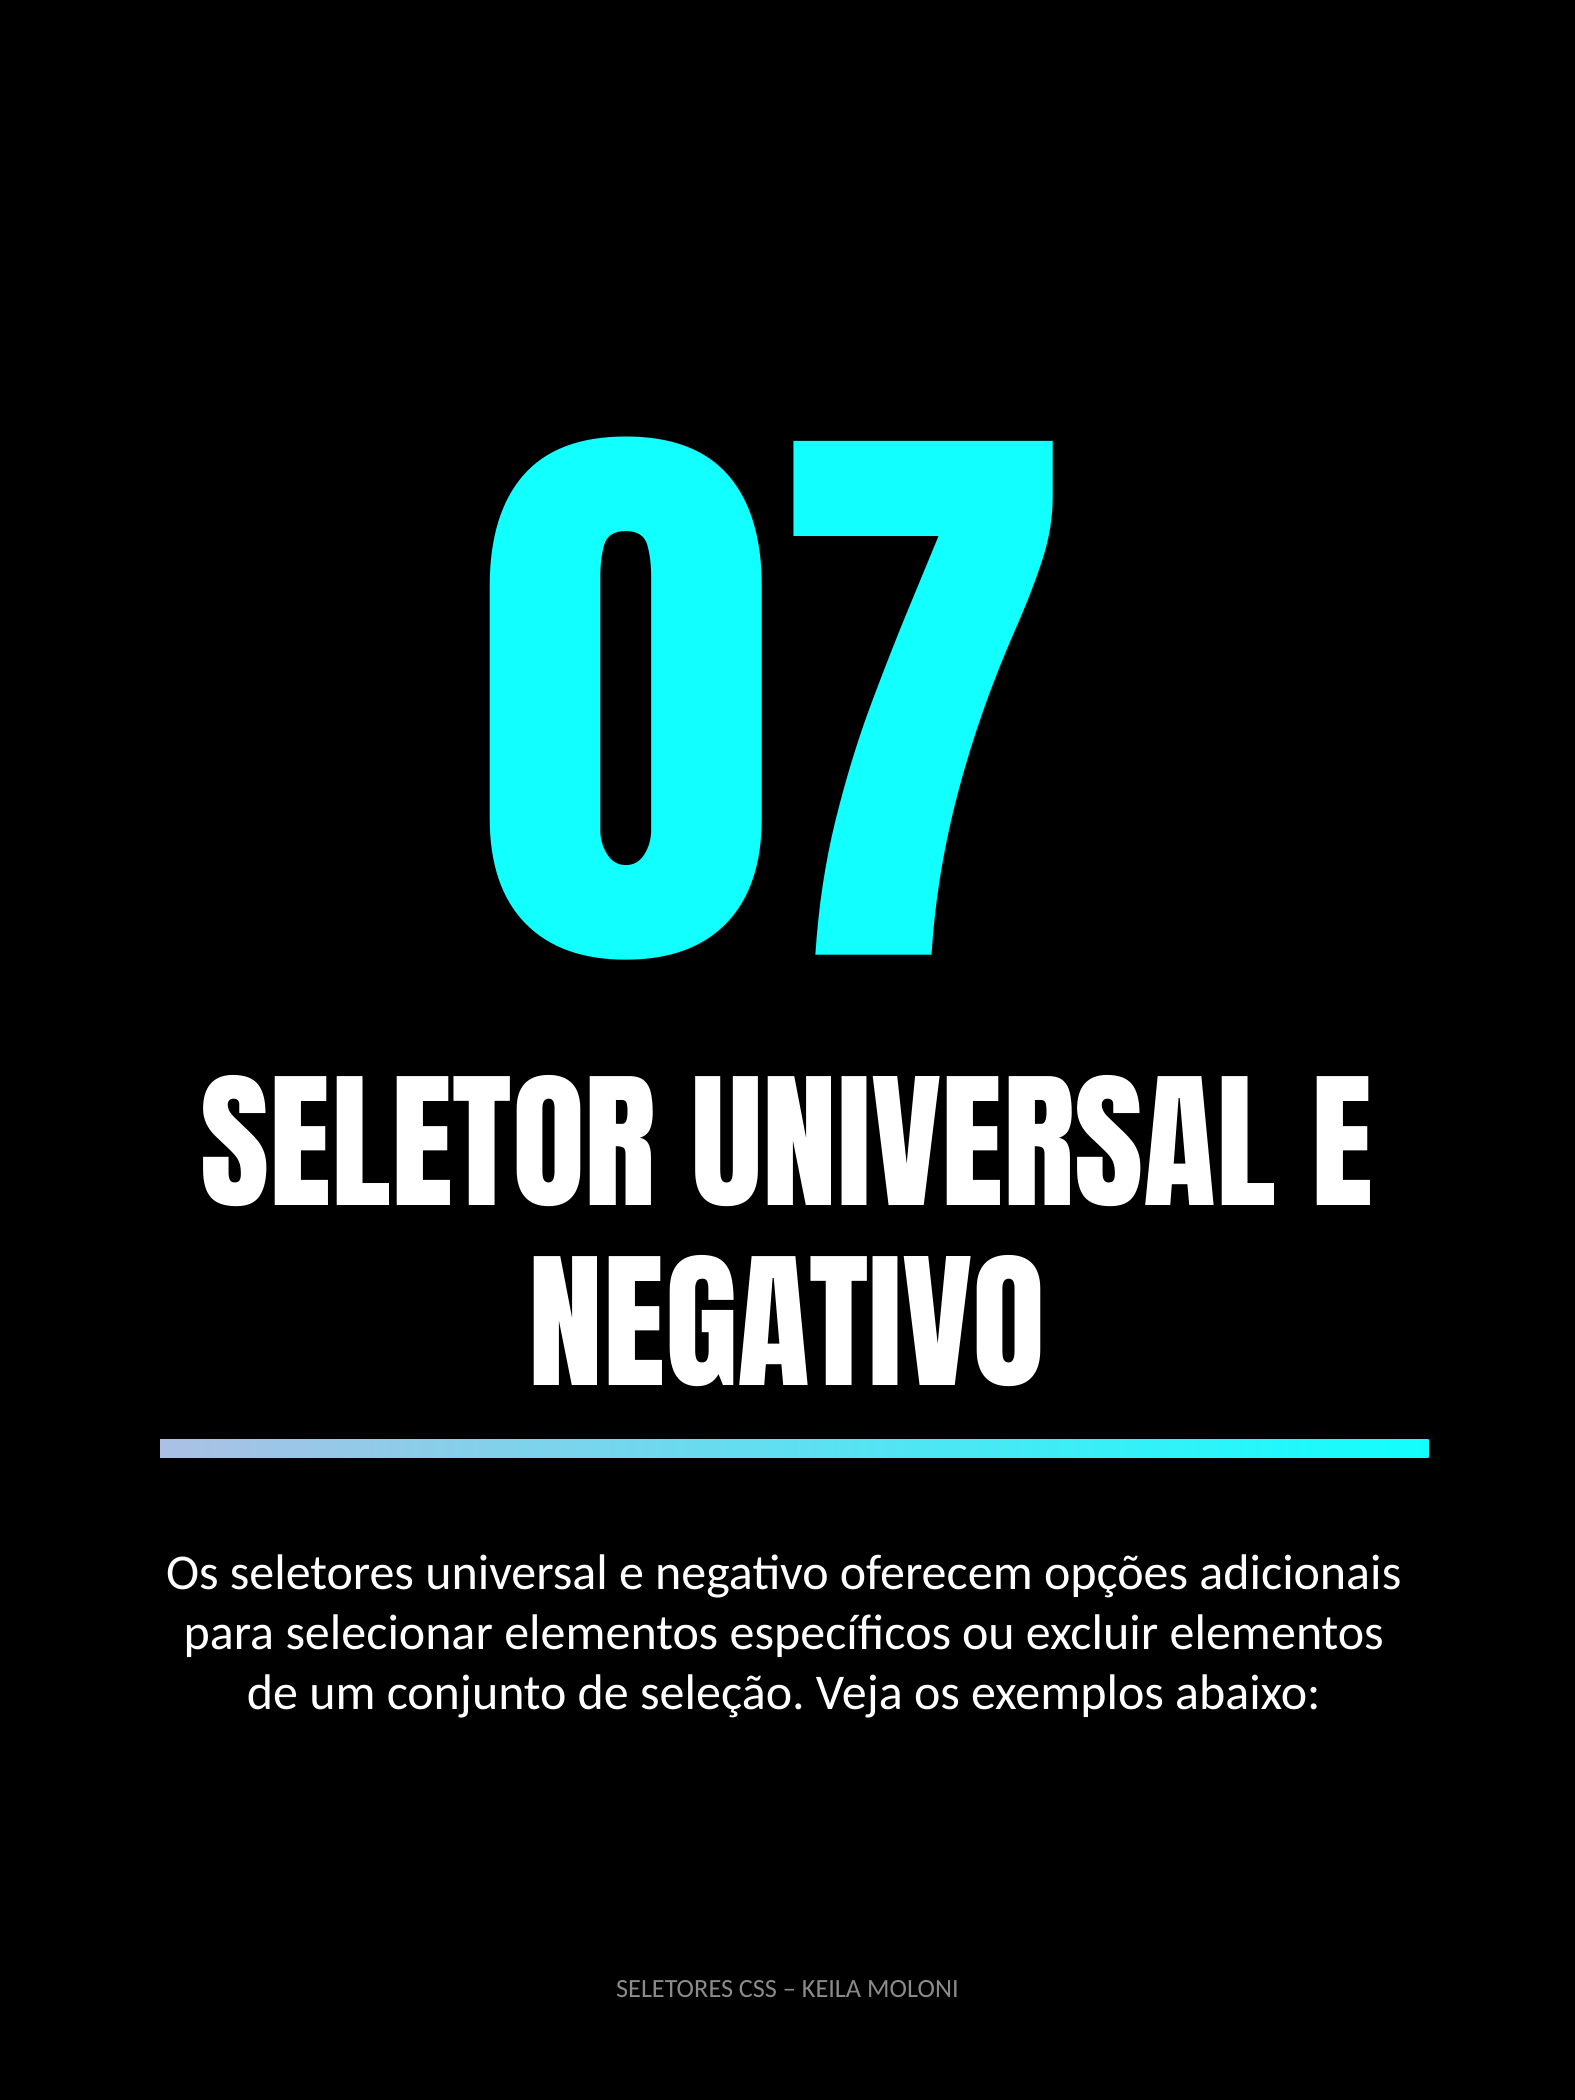

07
SELETOR UNIVERSAL E NEGATIVO

Os seletores universal e negativo oferecem opções adicionais para selecionar elementos específicos ou excluir elementos de um conjunto de seleção. Veja os exemplos abaixo:
SELETORES CSS – KEILA MOLONI

21